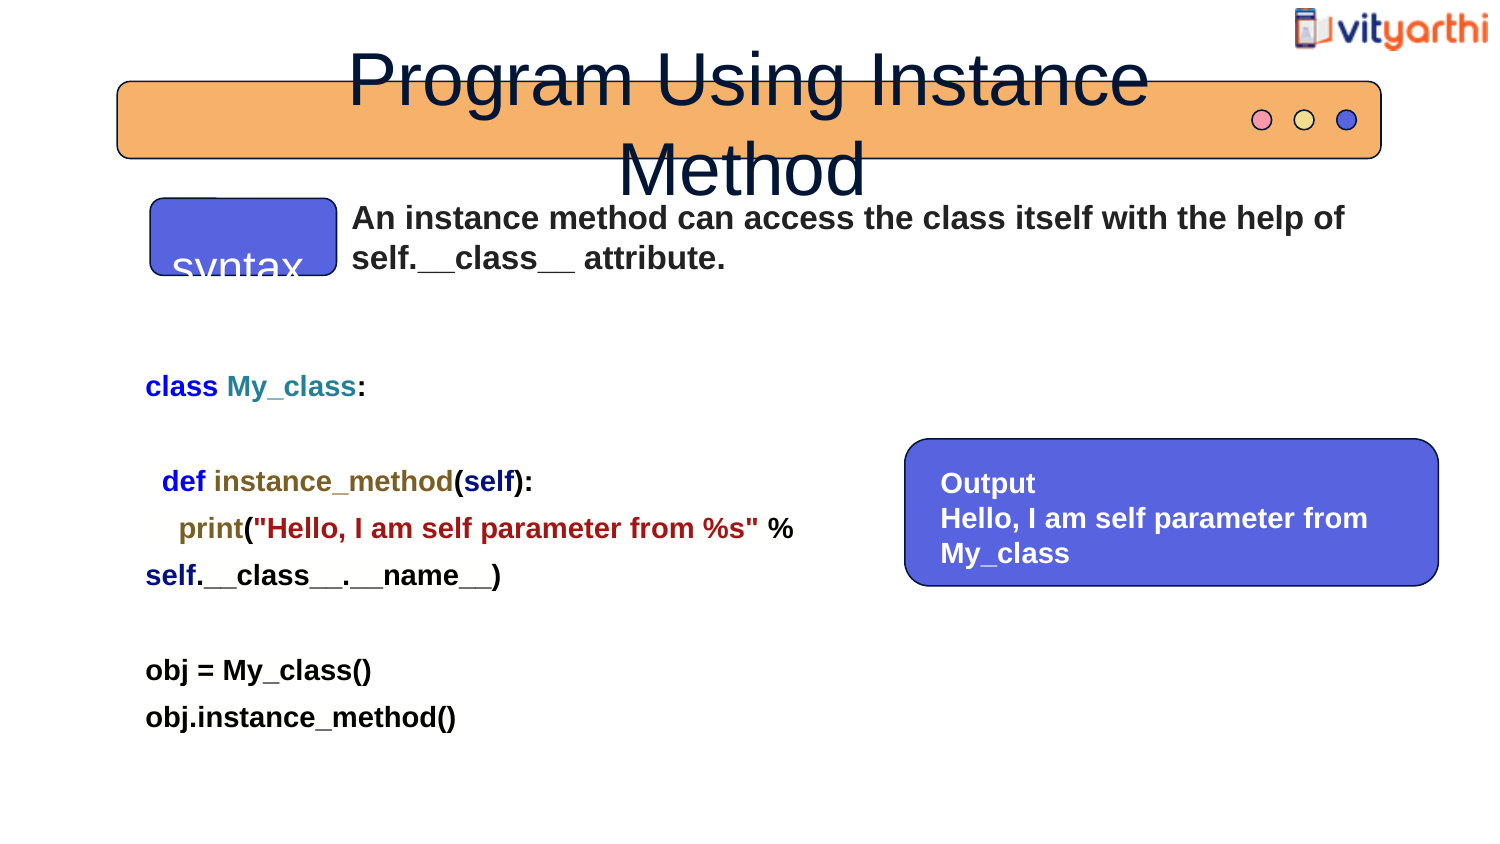

Program Using Instance Method

An instance method can access the class itself with the help of self.__class__ attribute.

 syntax
class My_class:

  def instance_method(self):
    print("Hello, I am self parameter from %s" % self.__class__.__name__)

obj = My_class()
obj.instance_method()

Output
Hello, I am self parameter from My_class